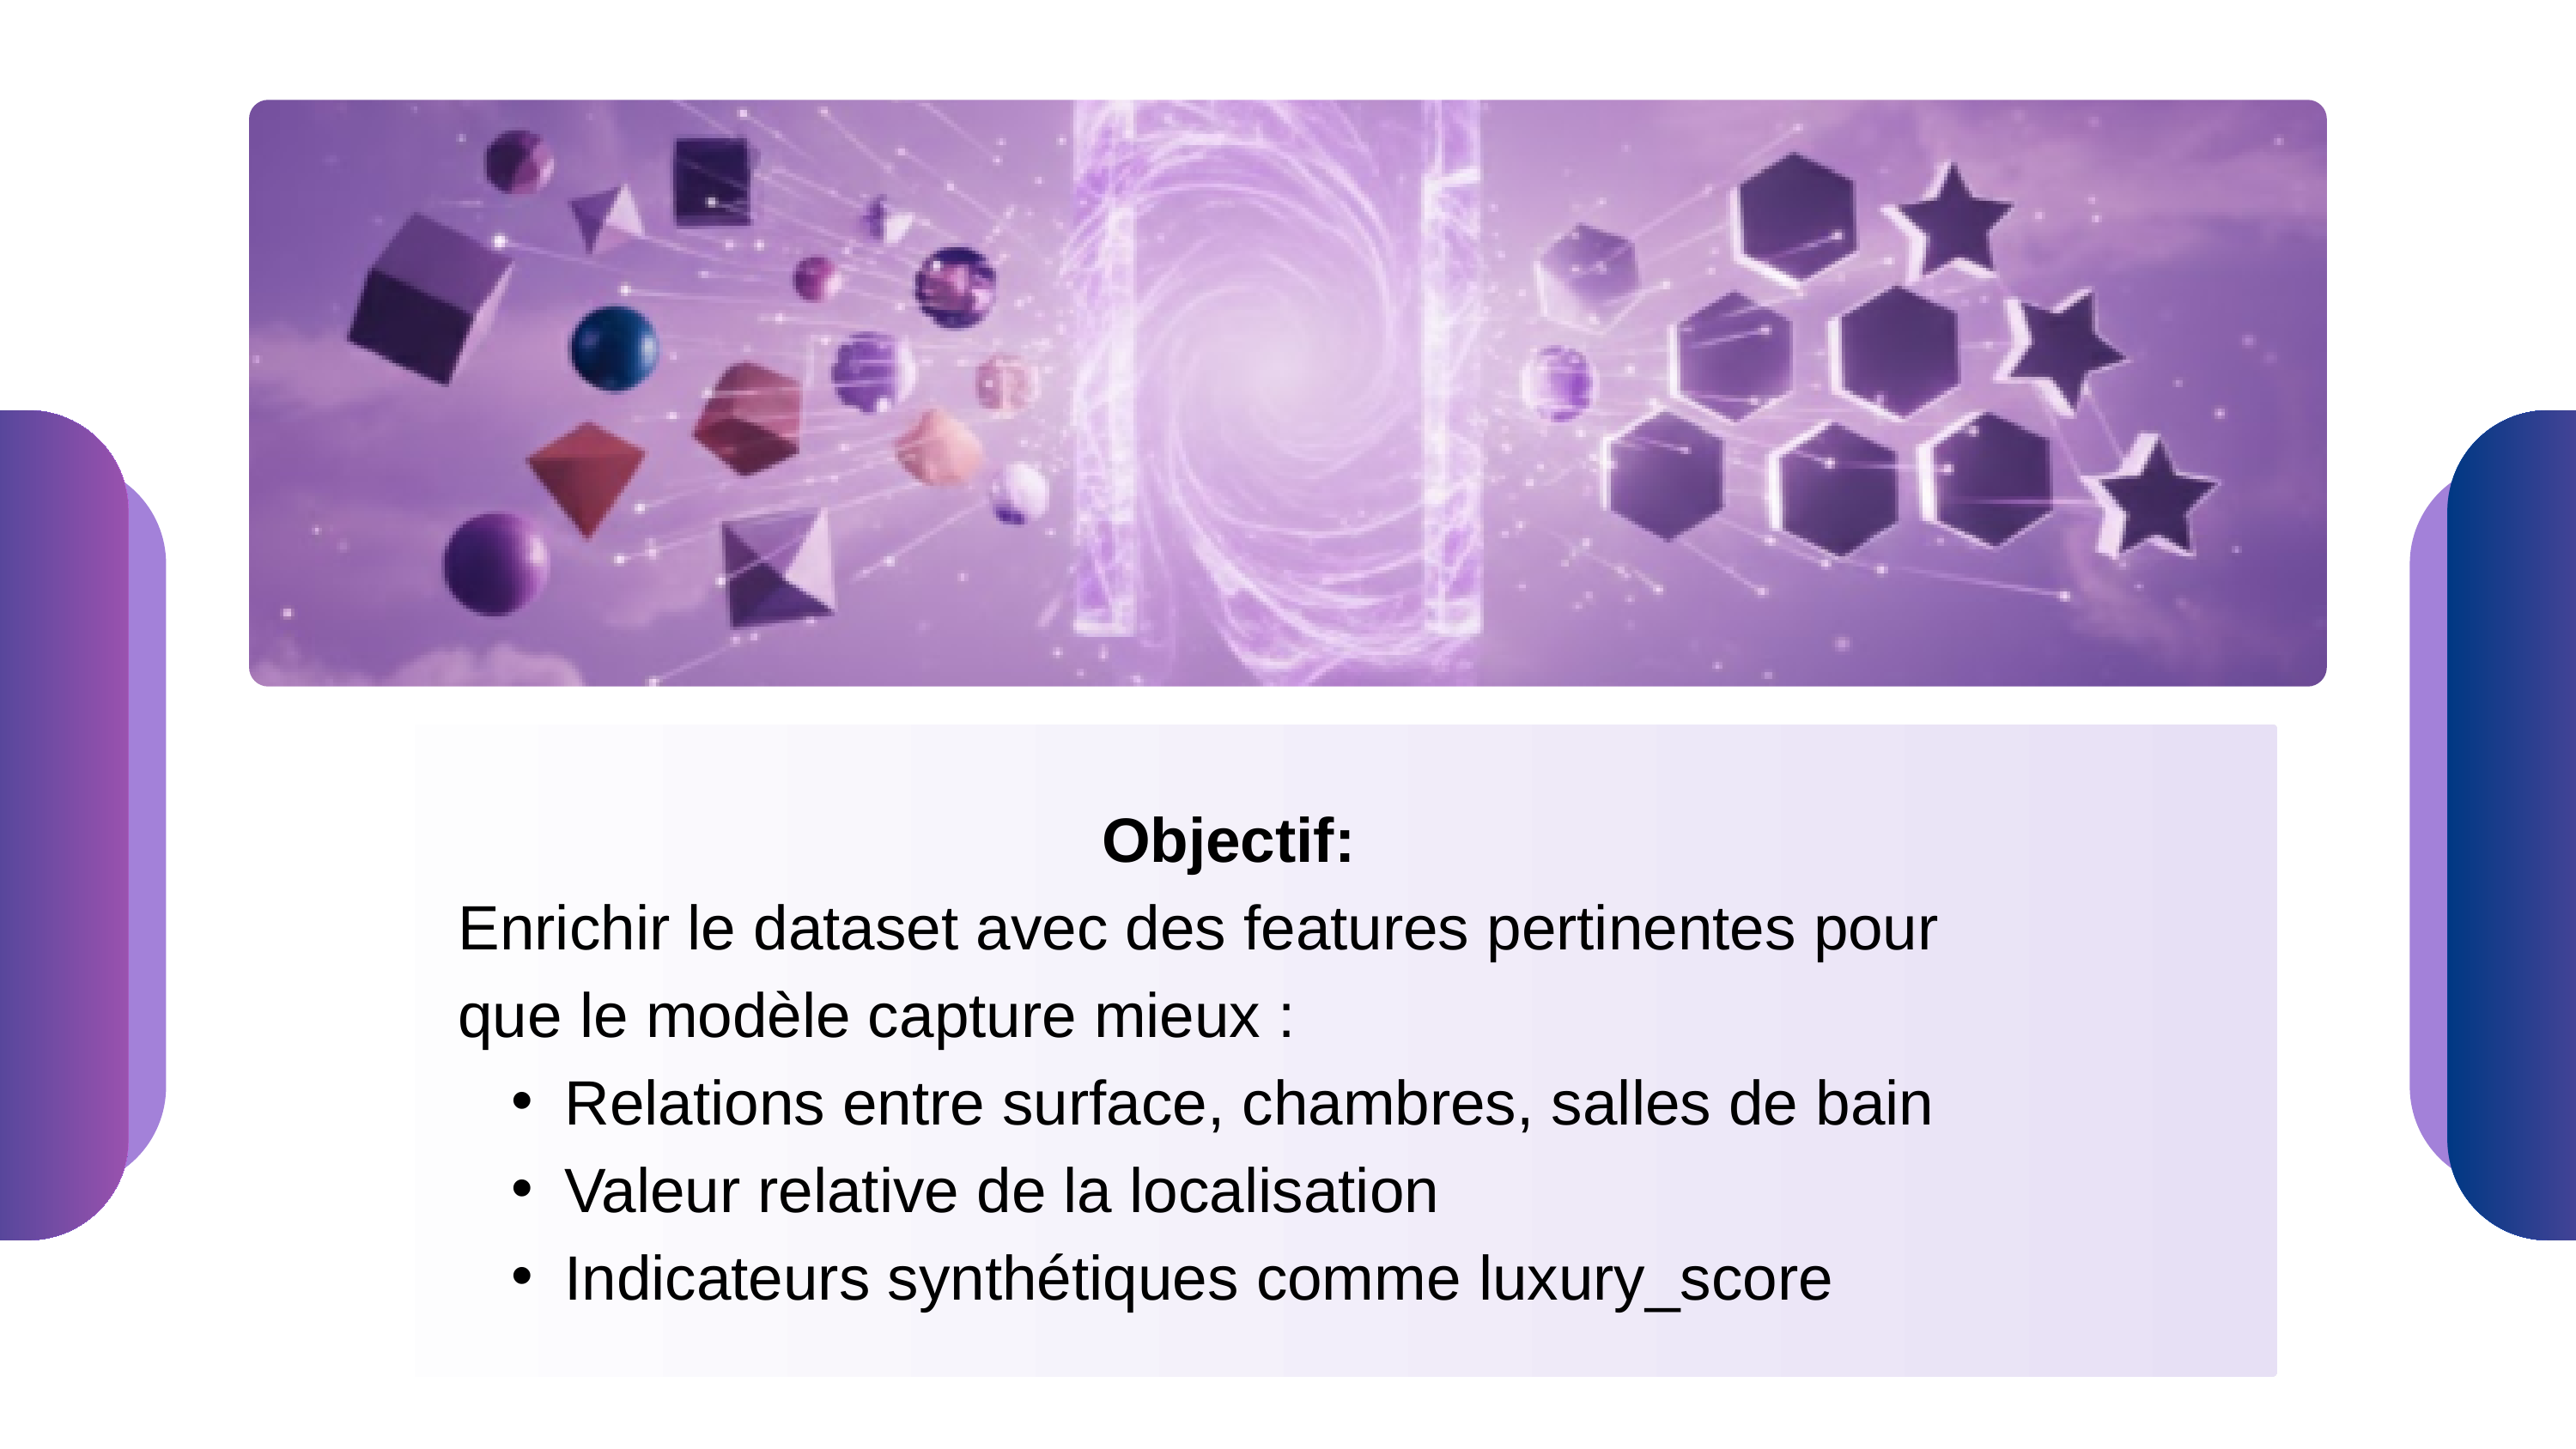

Objectif:
Enrichir le dataset avec des features pertinentes pour que le modèle capture mieux :
Relations entre surface, chambres, salles de bain
Valeur relative de la localisation
Indicateurs synthétiques comme luxury_score